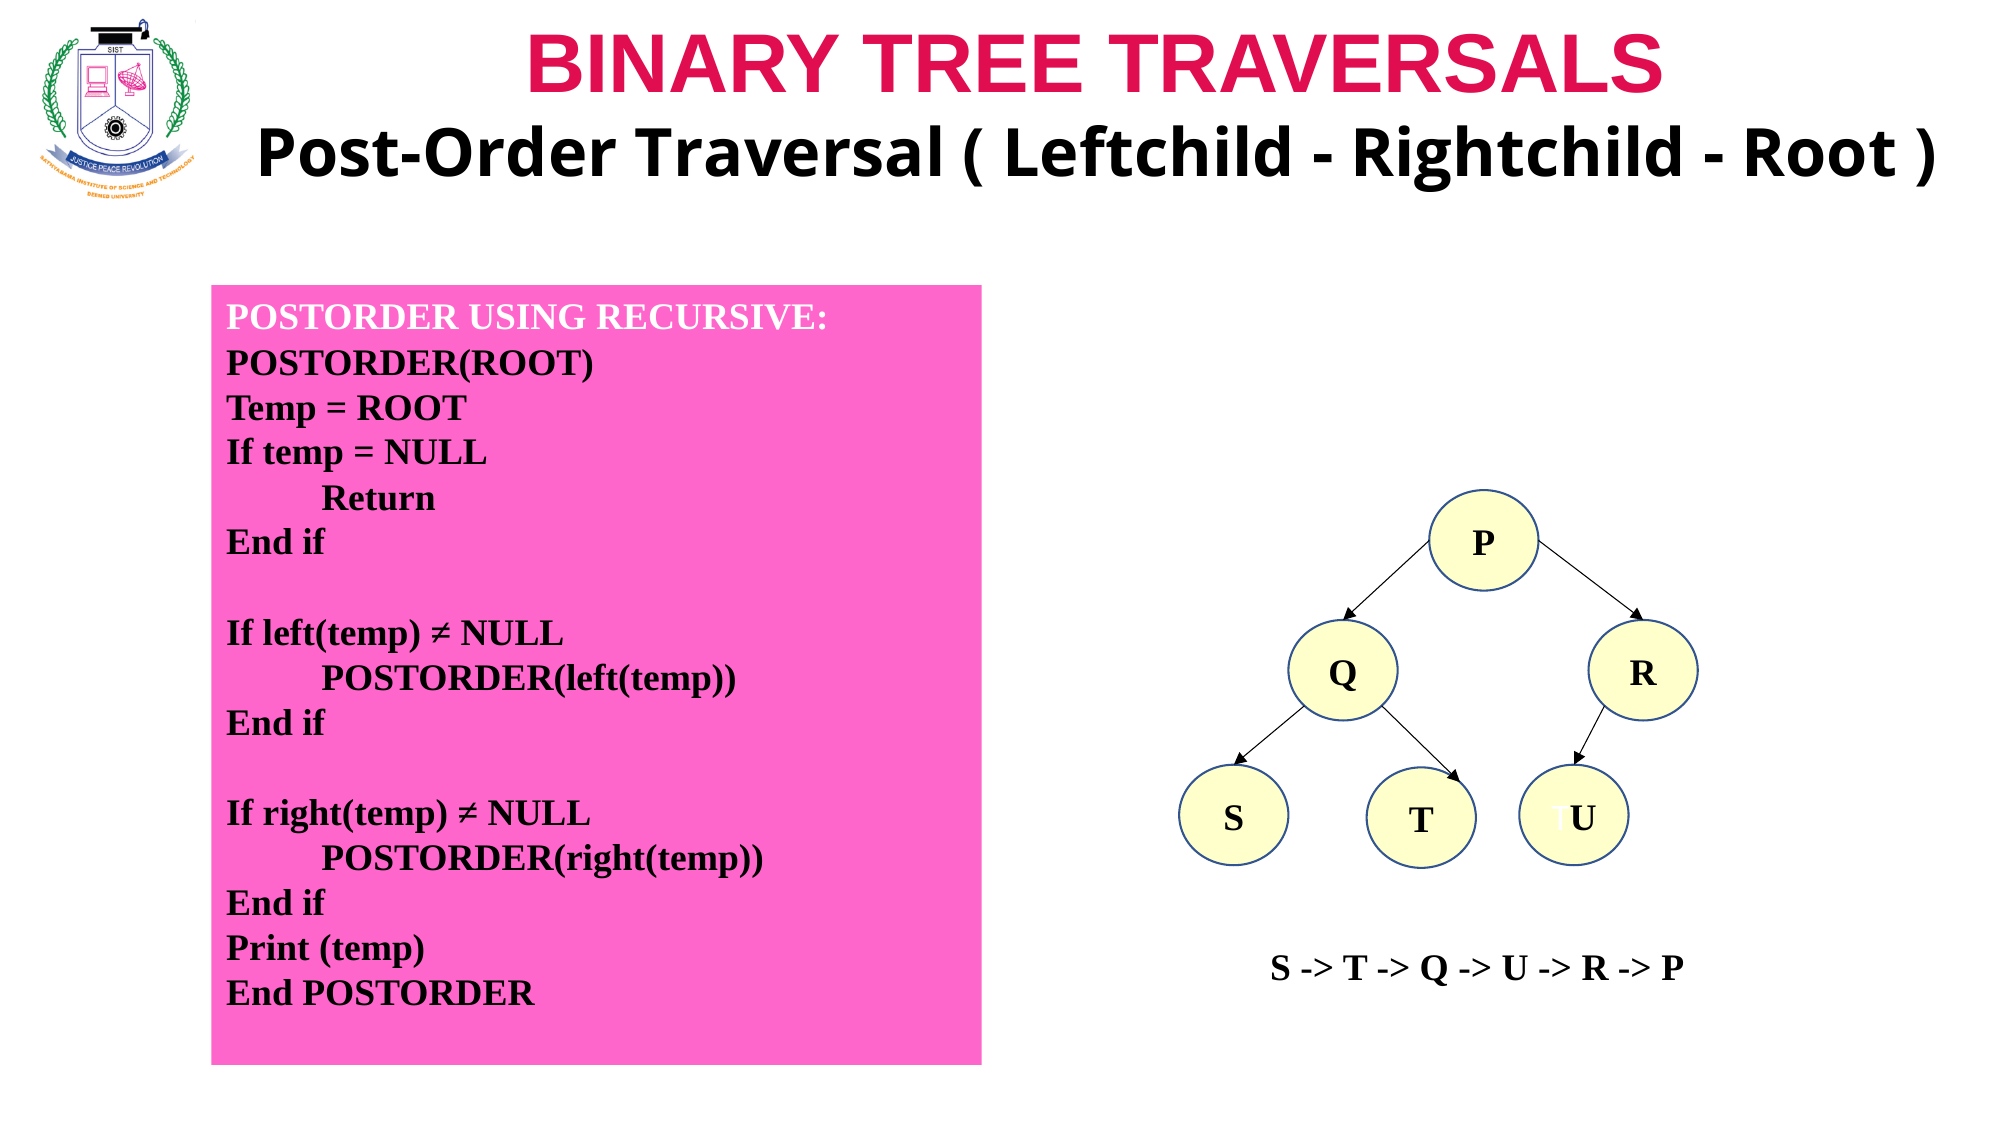

BINARY TREE TRAVERSALS
 Post-Order Traversal ( Leftchild - Rightchild - Root )

POSTORDER USING RECURSIVE:
POSTORDER(ROOT)
Temp = ROOT
If temp = NULL
          Return
End if

If left(temp) ≠ NULL
          POSTORDER(left(temp))
End if

If right(temp) ≠ NULL
          POSTORDER(right(temp))
End if
Print (temp)
End POSTORDER

P
R
Q
S
TU
T
S -> T -> Q -> U -> R -> P